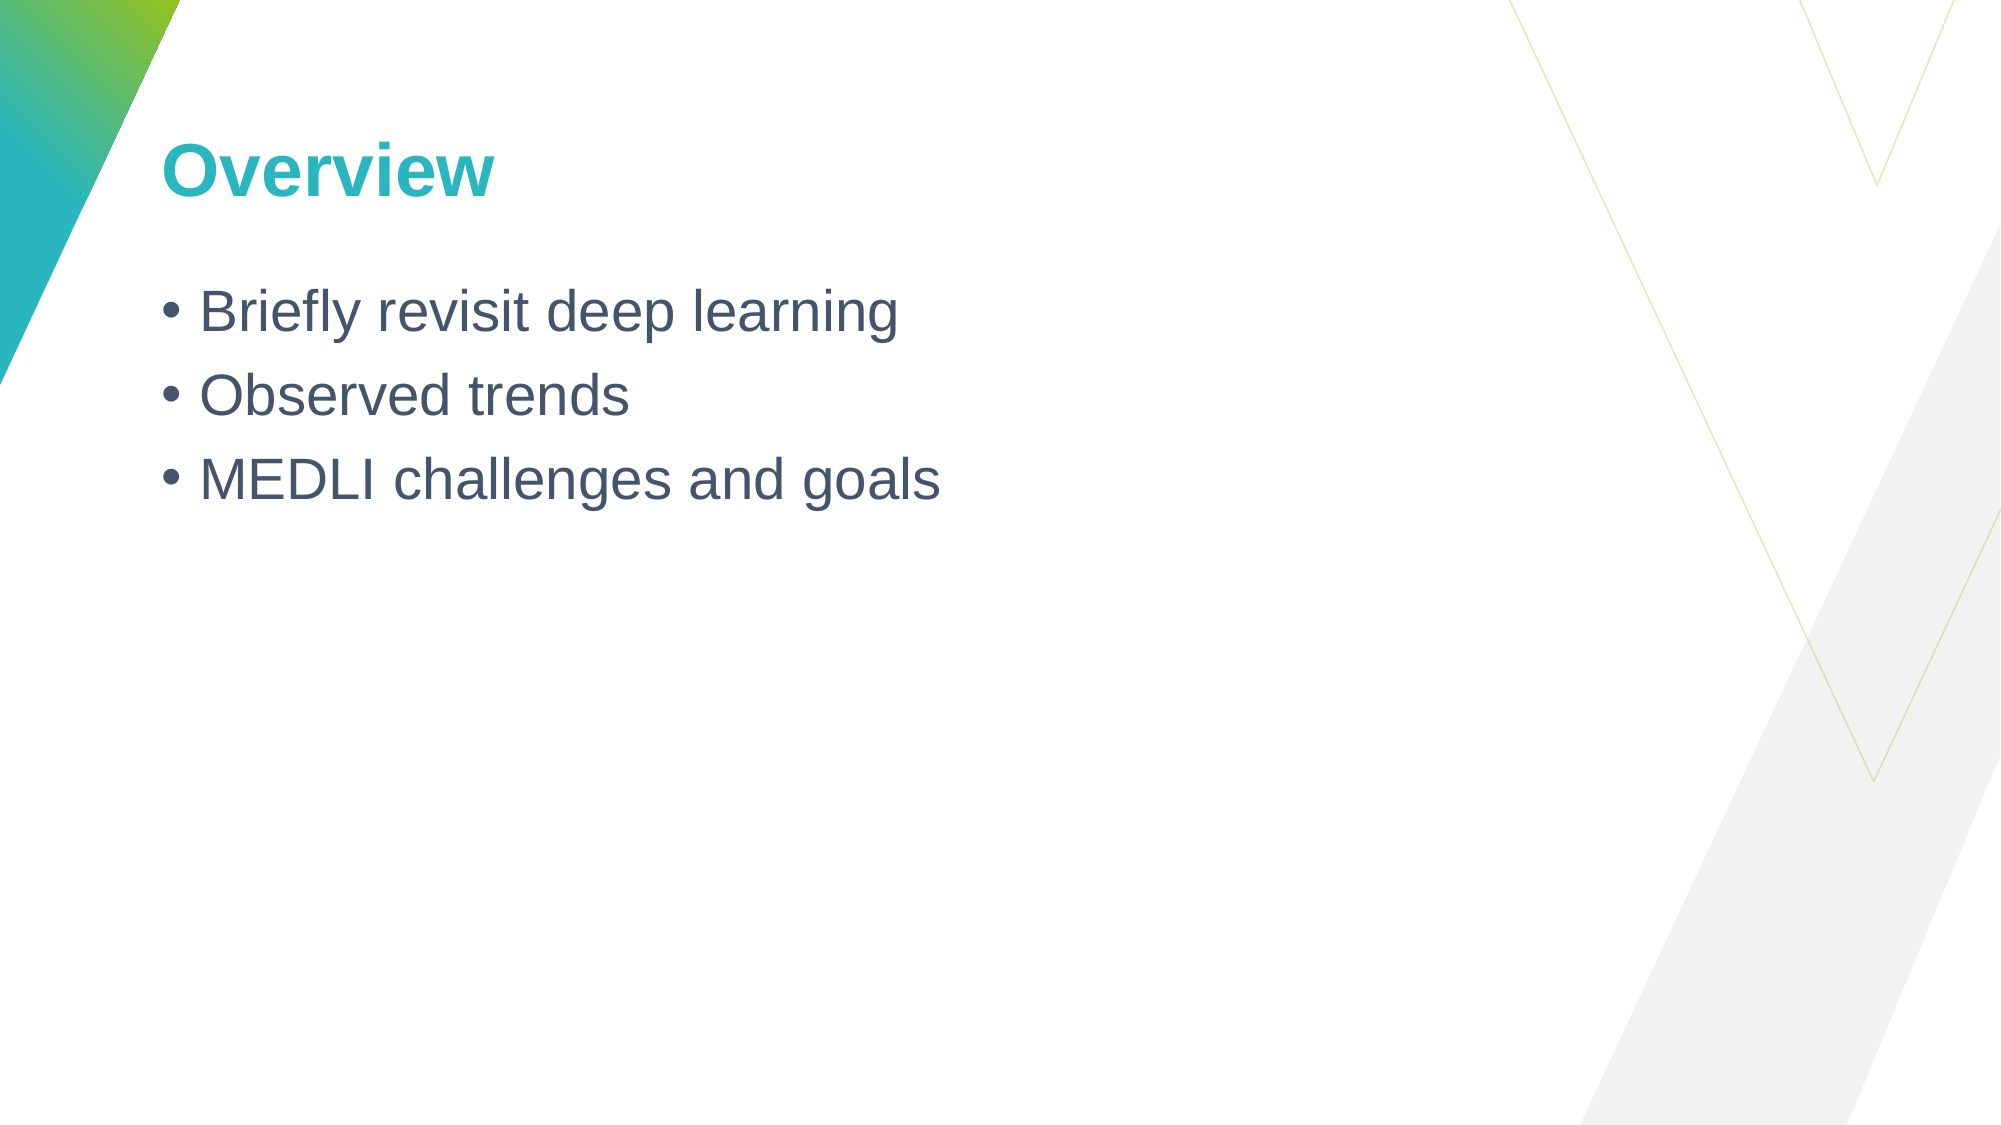

# Overview
Briefly revisit deep learning
Observed trends
MEDLI challenges and goals